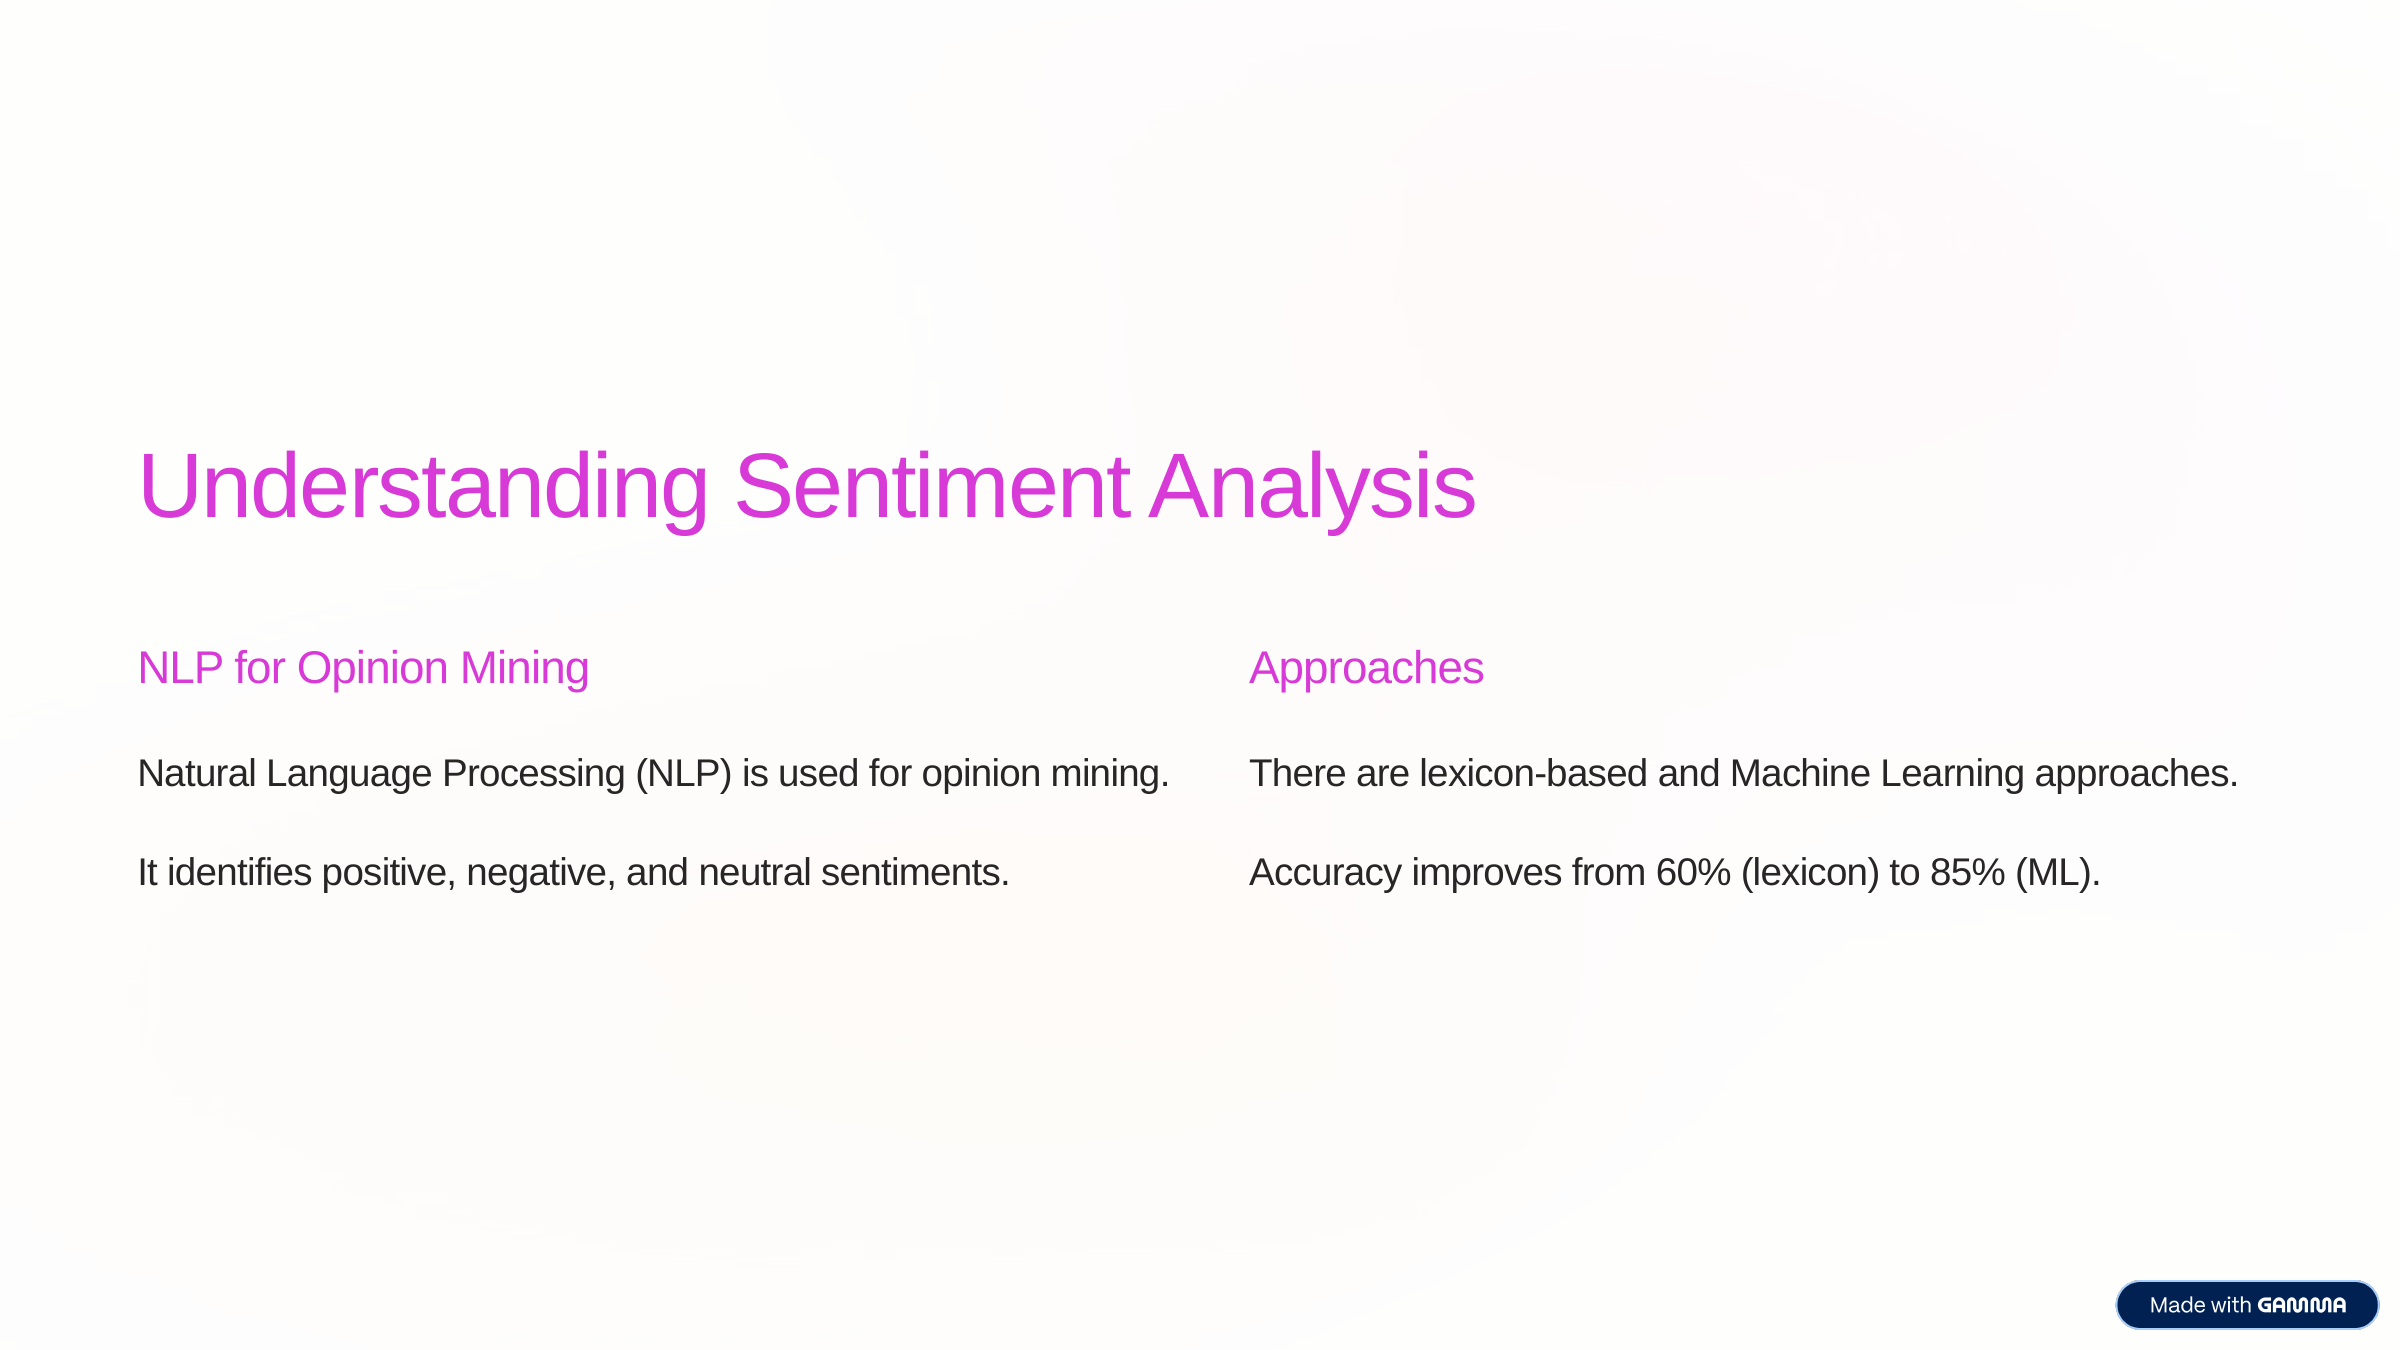

Understanding Sentiment Analysis
NLP for Opinion Mining
Approaches
Natural Language Processing (NLP) is used for opinion mining.
There are lexicon-based and Machine Learning approaches.
It identifies positive, negative, and neutral sentiments.
Accuracy improves from 60% (lexicon) to 85% (ML).